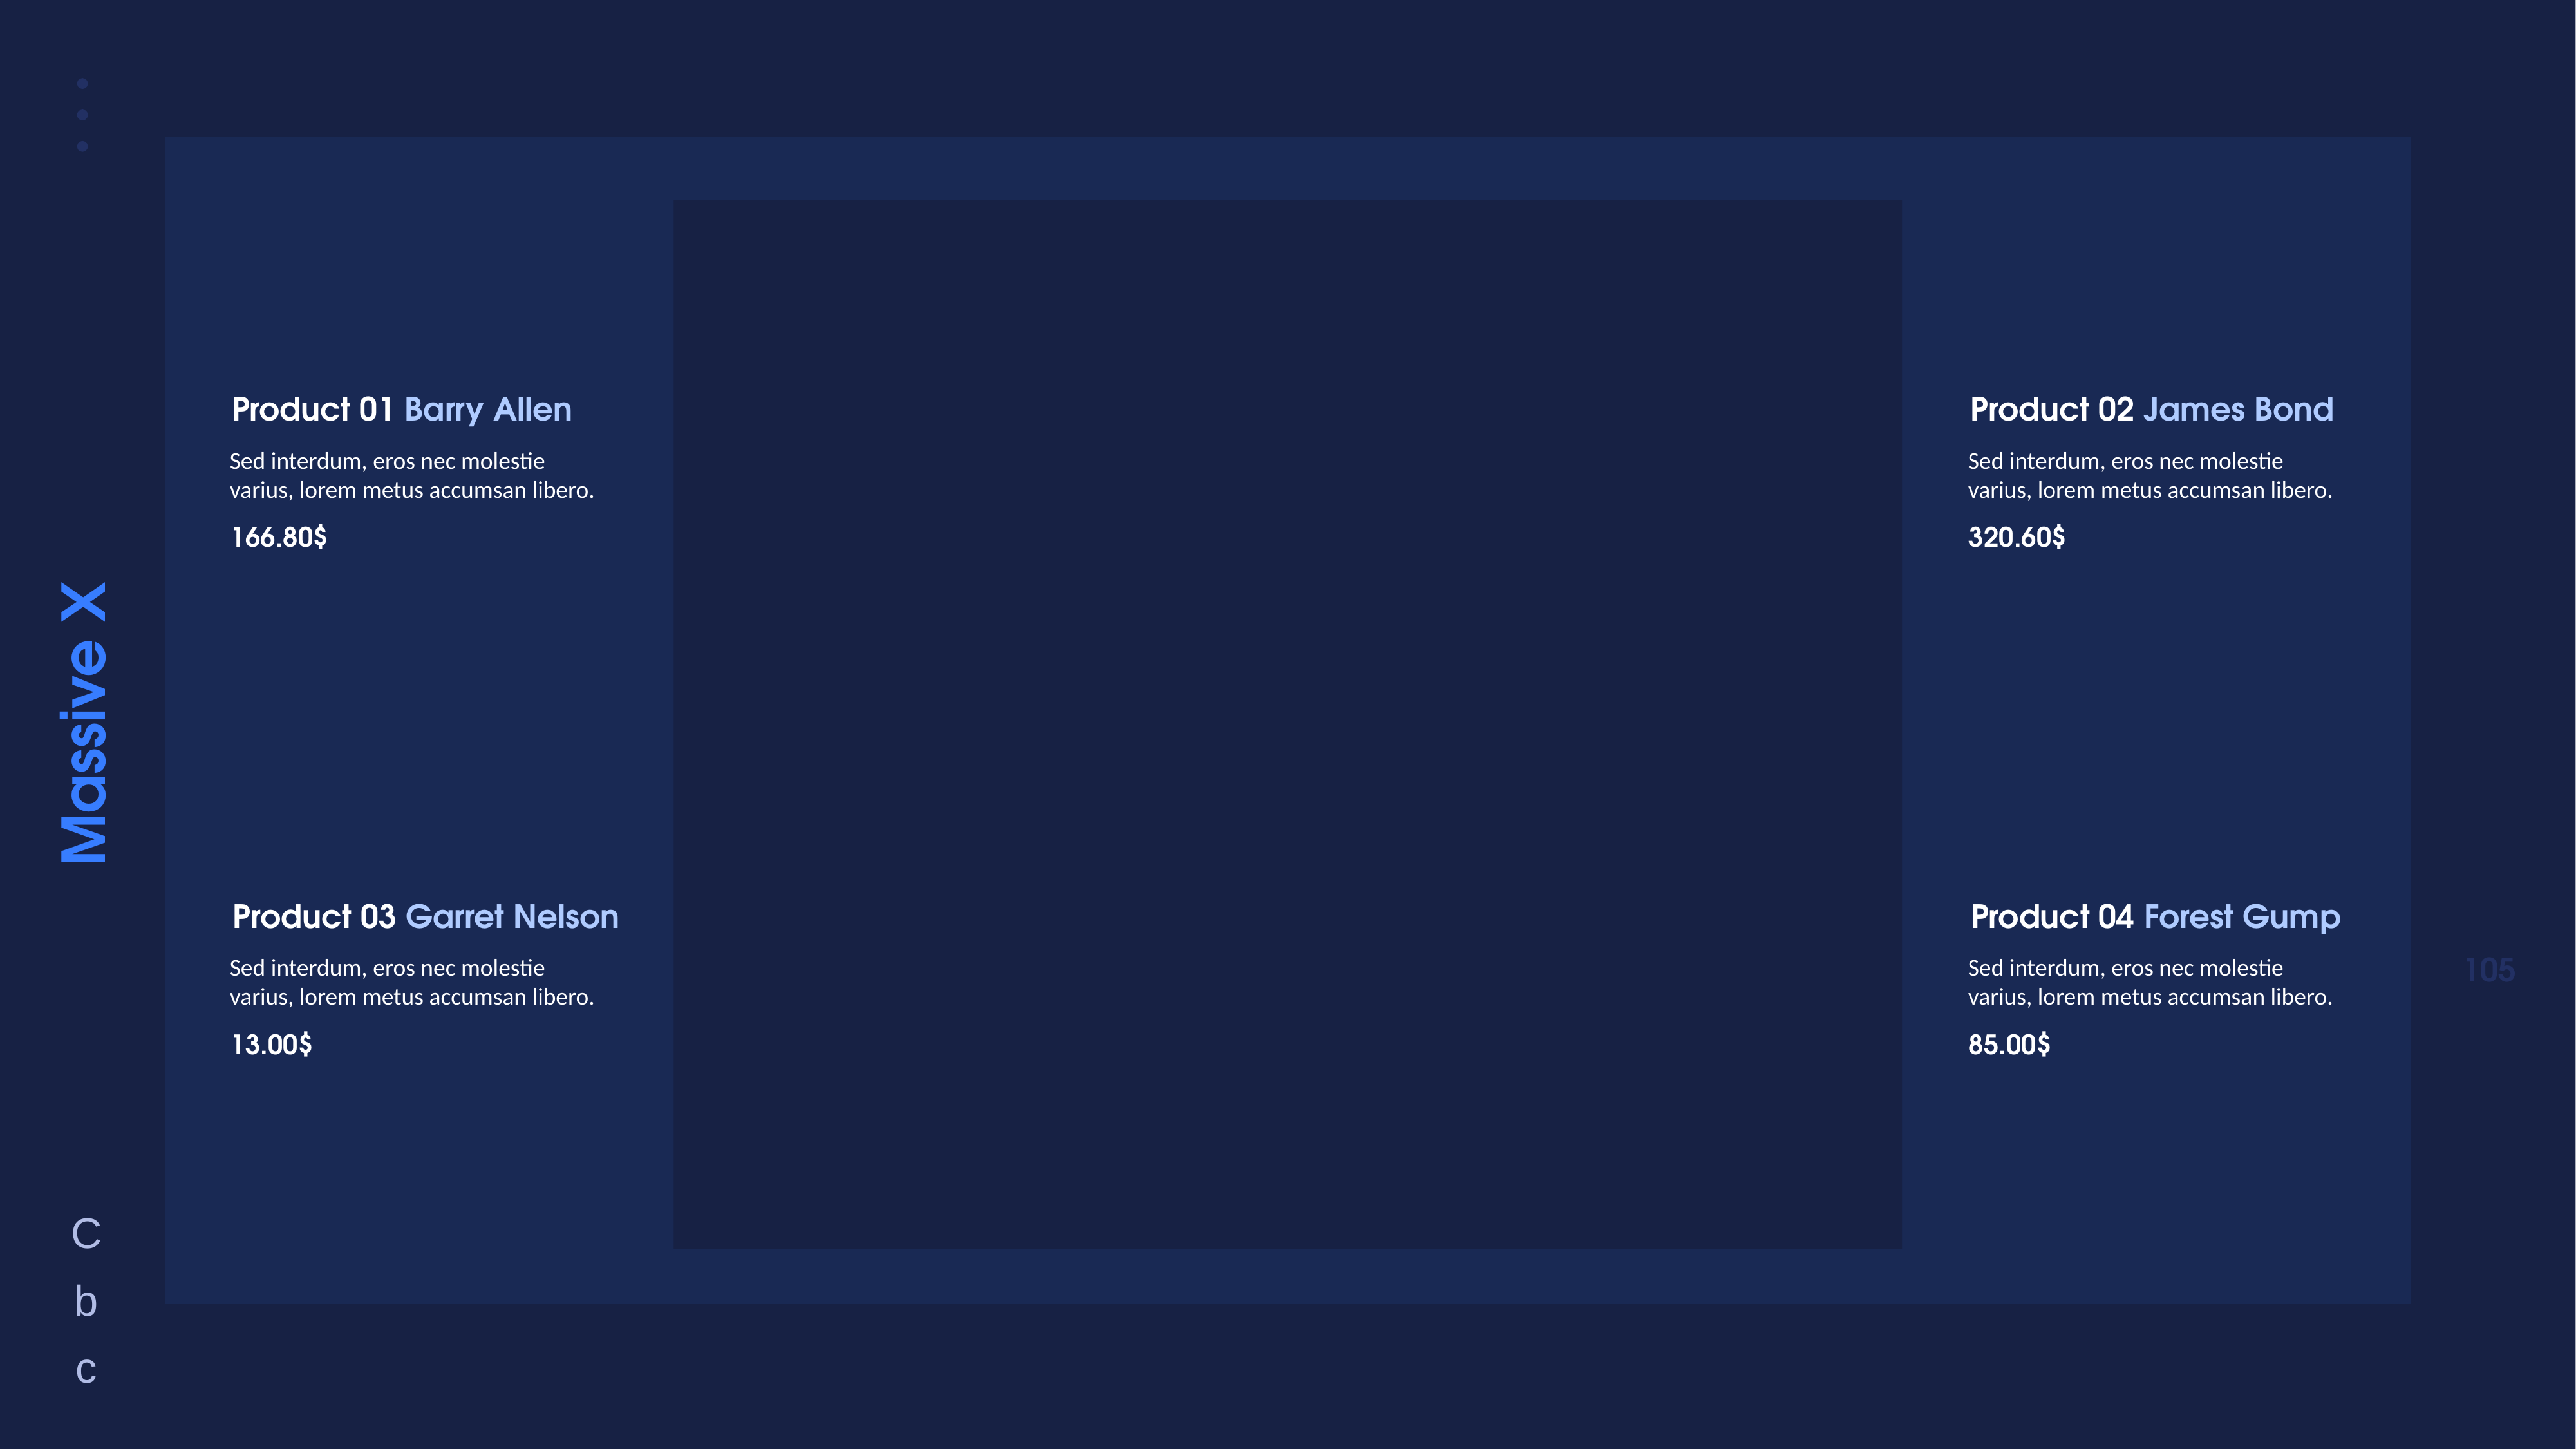

Product 01 Barry Allen
Sed interdum, eros nec molestie varius, lorem metus accumsan libero.
166.80$
Product 02 James Bond
Sed interdum, eros nec molestie varius, lorem metus accumsan libero.
320.60$

Product 03 Garret Nelson
Sed interdum, eros nec molestie varius, lorem metus accumsan libero.
13.00$
Product 04 Forest Gump
Sed interdum, eros nec molestie varius, lorem metus accumsan libero.
85.00$
https://unsplash.com/photos/SBLT7JohtCo
https://unsplash.com/photos/E_mHYosg98k
https://unsplash.com/photos/ipyxkiJtdYI
https://unsplash.com/photos/w0gF-h1Oq28